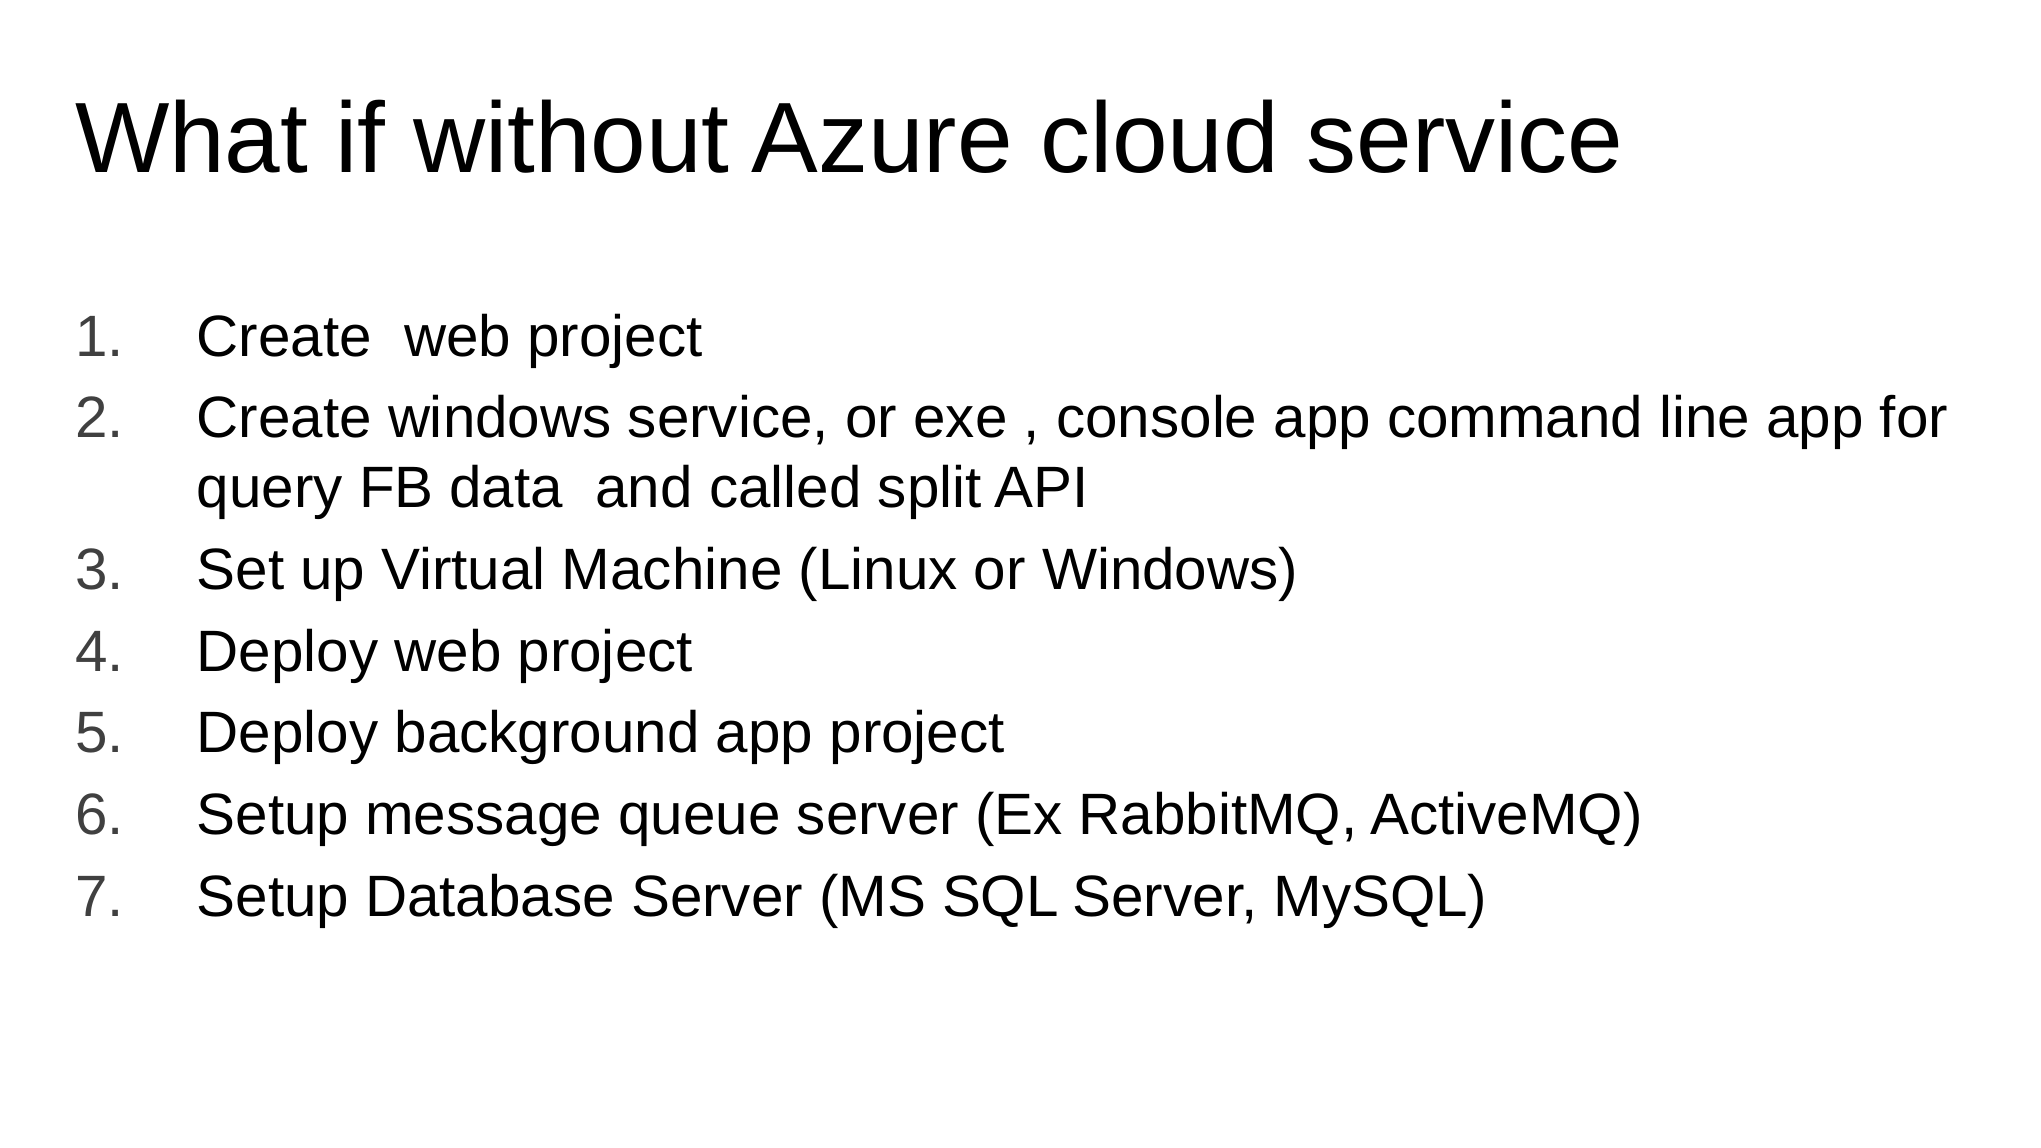

# What if without Azure cloud service
Create  web project
Create windows service, or exe , console app command line app for query FB data  and called split API
Set up Virtual Machine (Linux or Windows)
Deploy web project
Deploy background app project
Setup message queue server (Ex RabbitMQ, ActiveMQ)
Setup Database Server (MS SQL Server, MySQL)